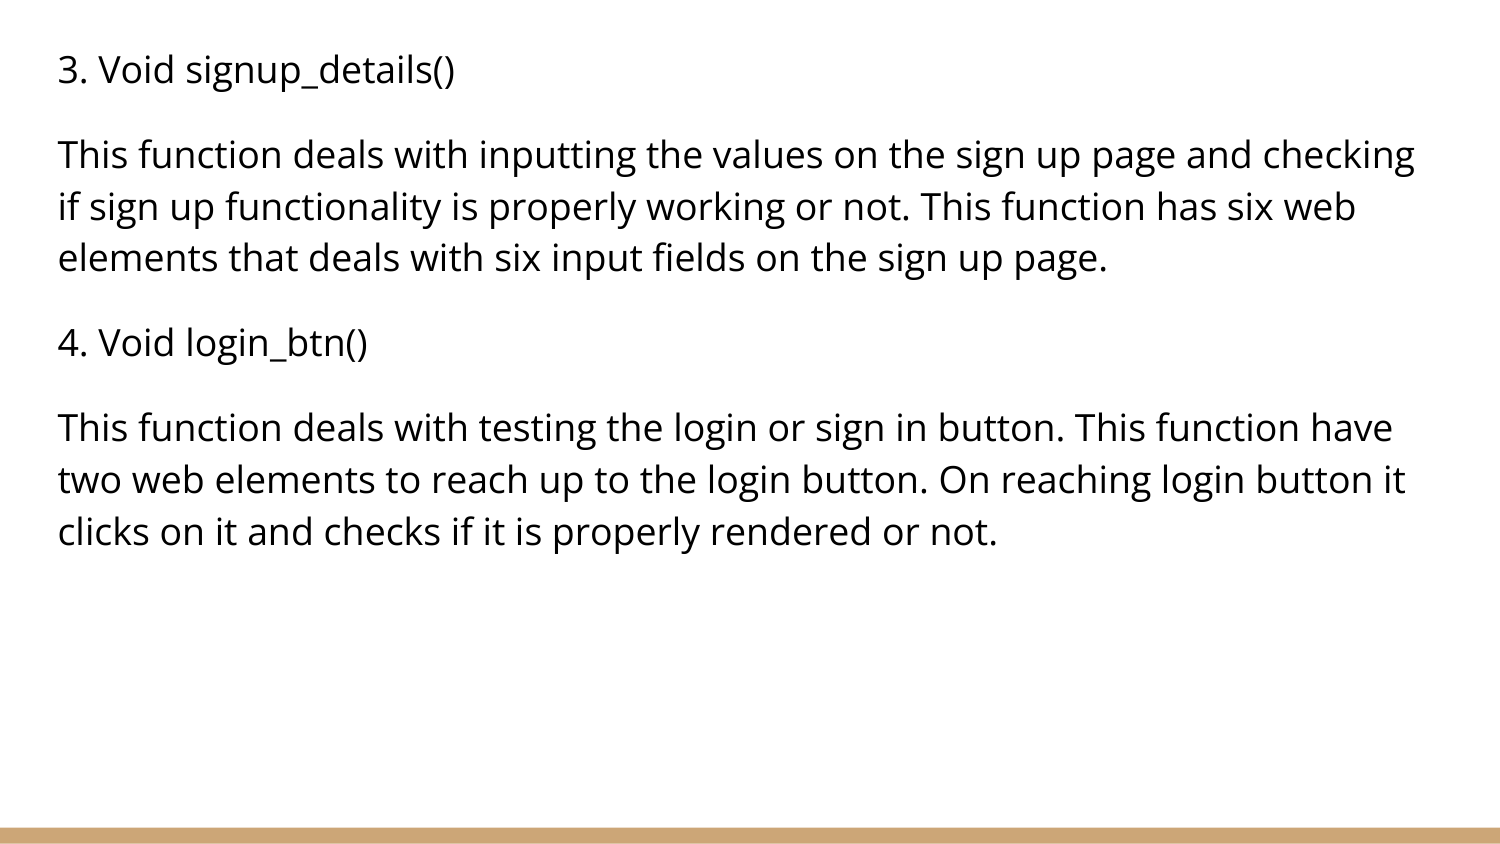

3. Void signup_details()
This function deals with inputting the values on the sign up page and checking if sign up functionality is properly working or not. This function has six web elements that deals with six input fields on the sign up page.
4. Void login_btn()
This function deals with testing the login or sign in button. This function have two web elements to reach up to the login button. On reaching login button it clicks on it and checks if it is properly rendered or not.